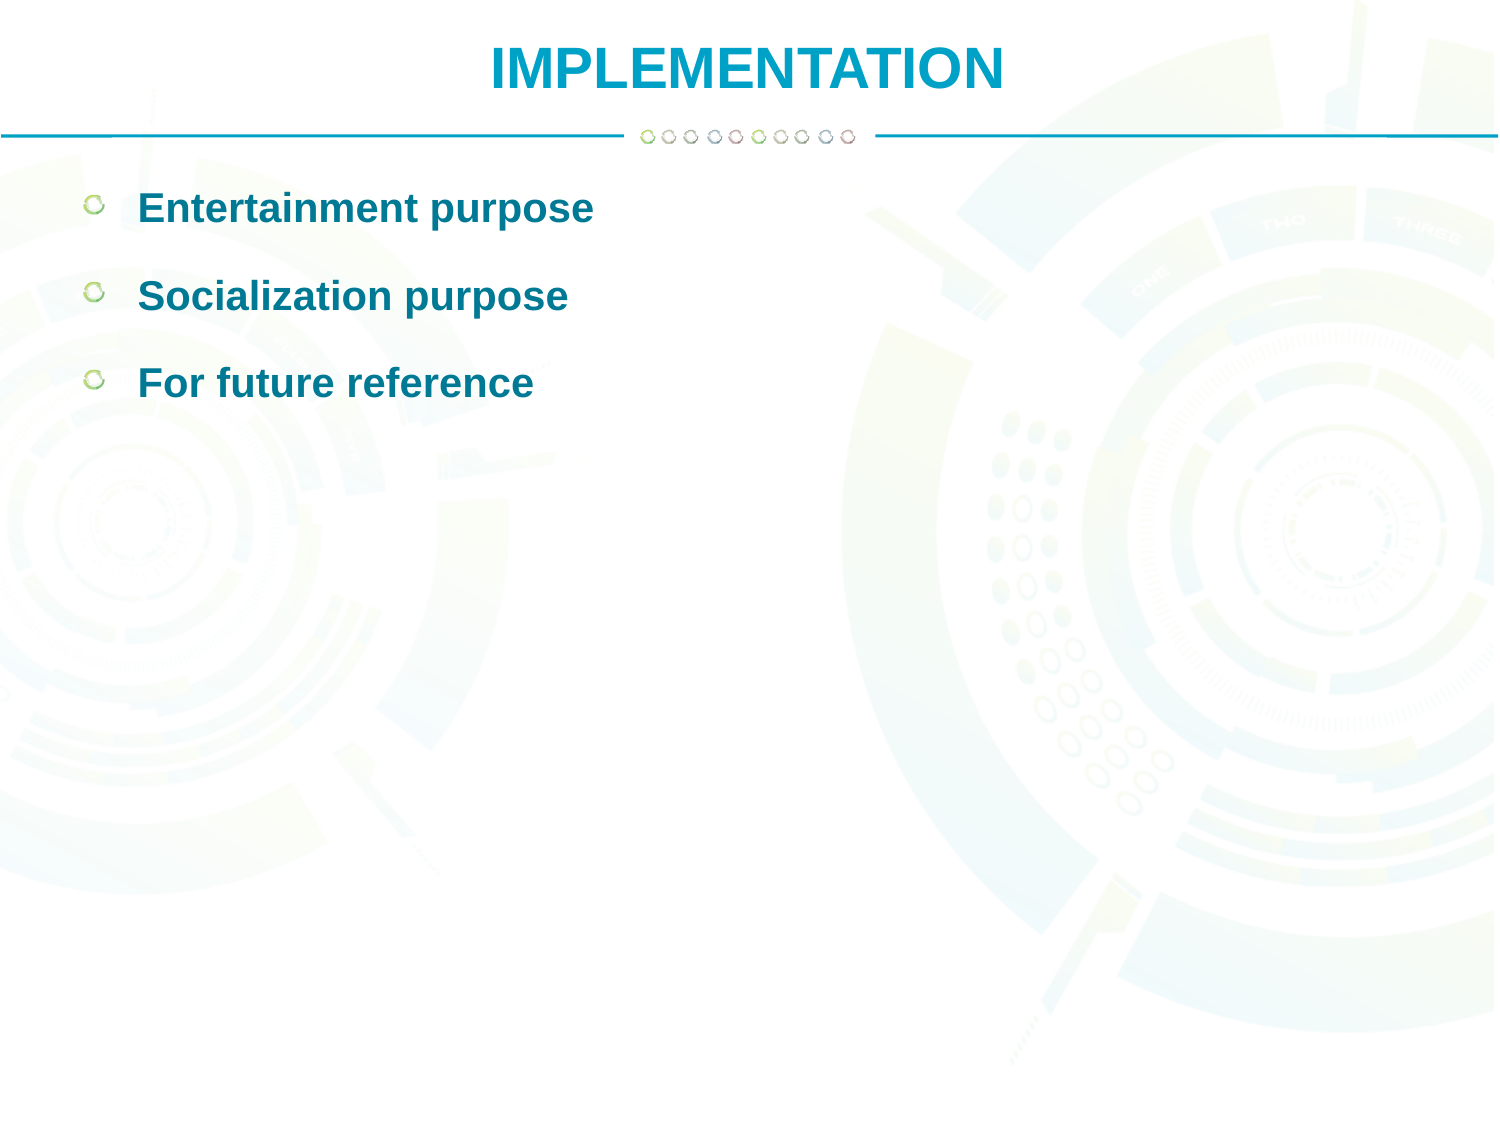

IMPLEMENTATION
Entertainment purpose
Socialization purpose
For future reference